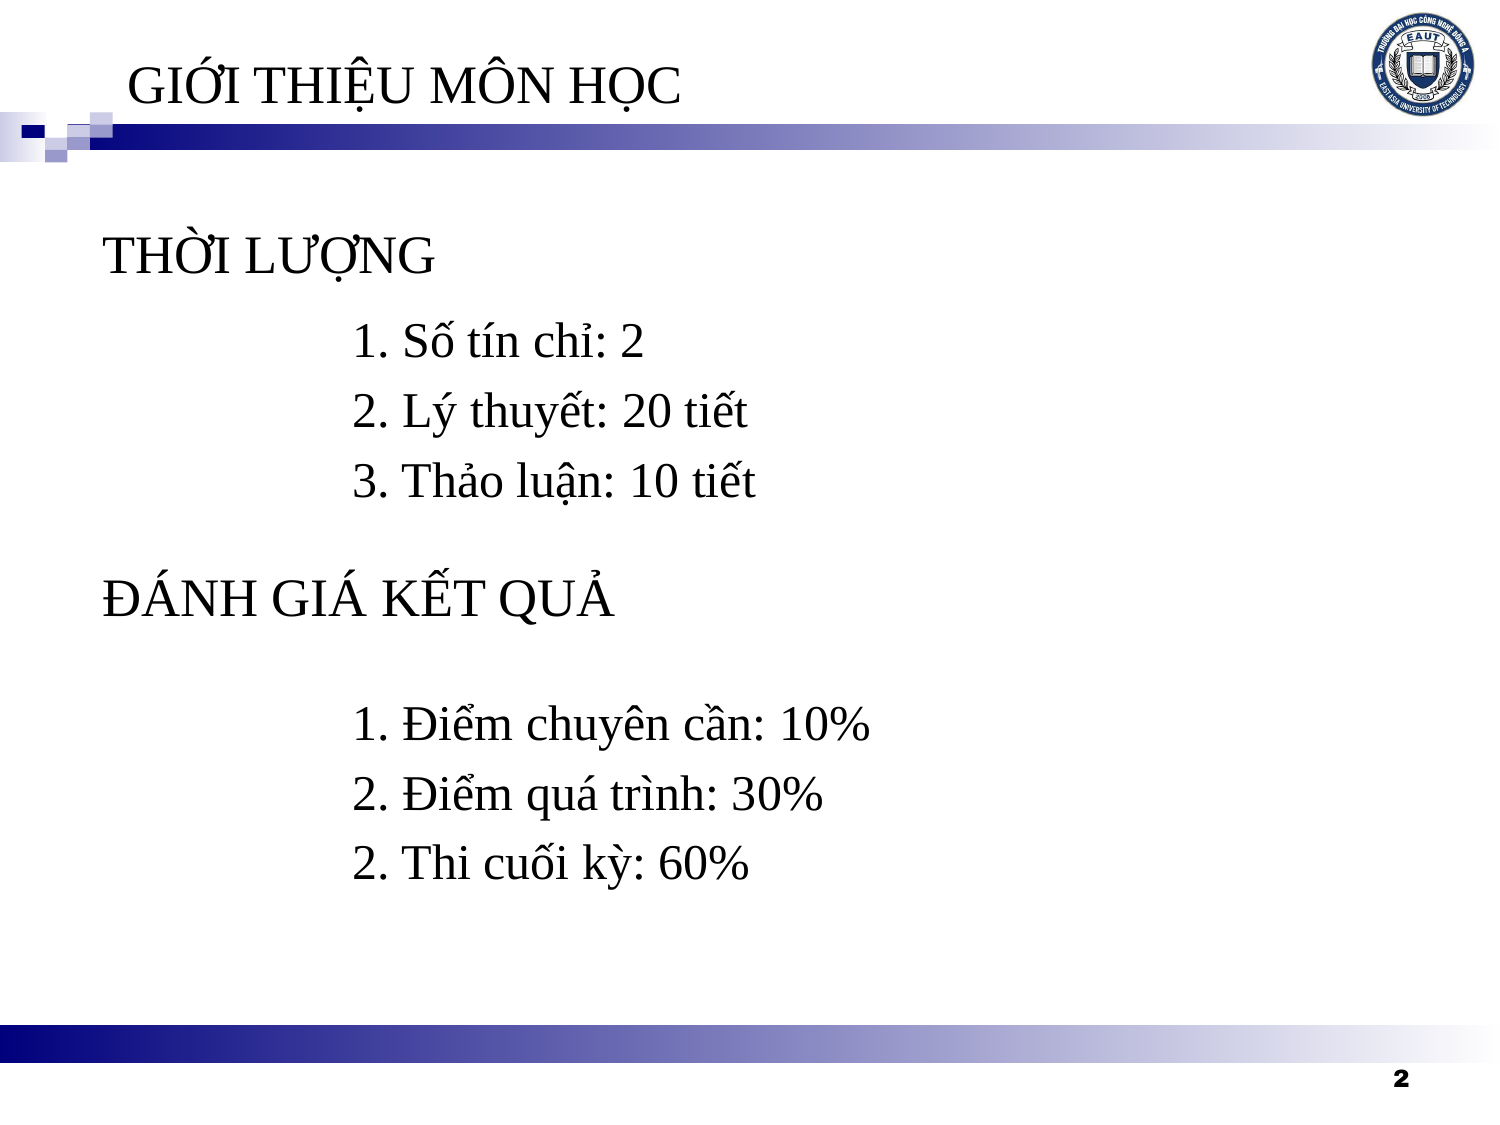

GIỚI THIỆU MÔN HỌC
THỜI LƯỢNG
1. Số tín chỉ: 2
2. Lý thuyết: 20 tiết
3. Thảo luận: 10 tiết
ĐÁNH GIÁ KẾT QUẢ
1. Điểm chuyên cần: 10%
2. Điểm quá trình: 30%
2. Thi cuối kỳ: 60%
2